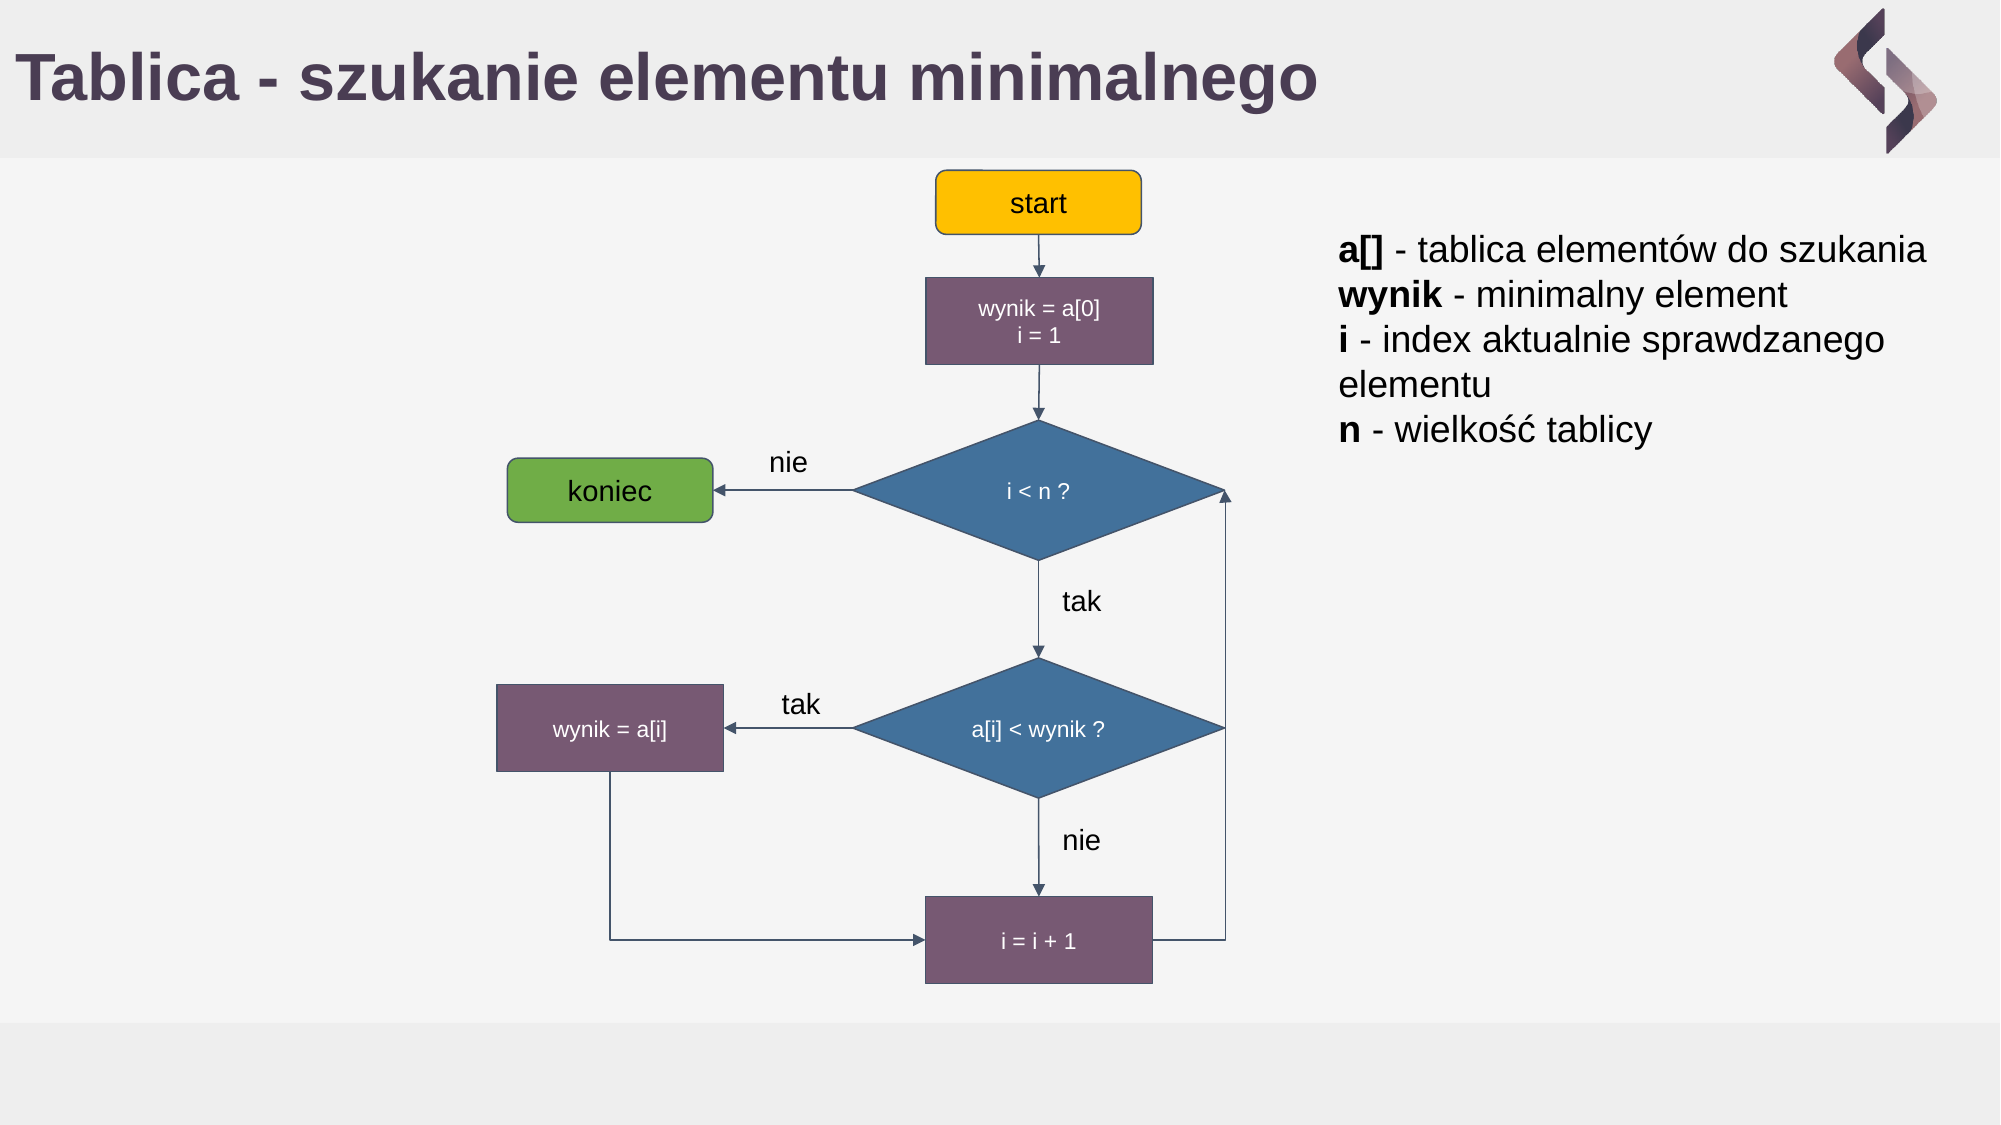

# Tablica - szukanie elementu minimalnego
start
a[] - tablica elementów do szukania
wynik - minimalny element
i - index aktualnie sprawdzanego elementu
n - wielkość tablicy
wynik = a[0]
i = 1
i < n ?
nie
koniec
tak
a[i] < wynik ?
tak
wynik = a[i]
nie
i = i + 1